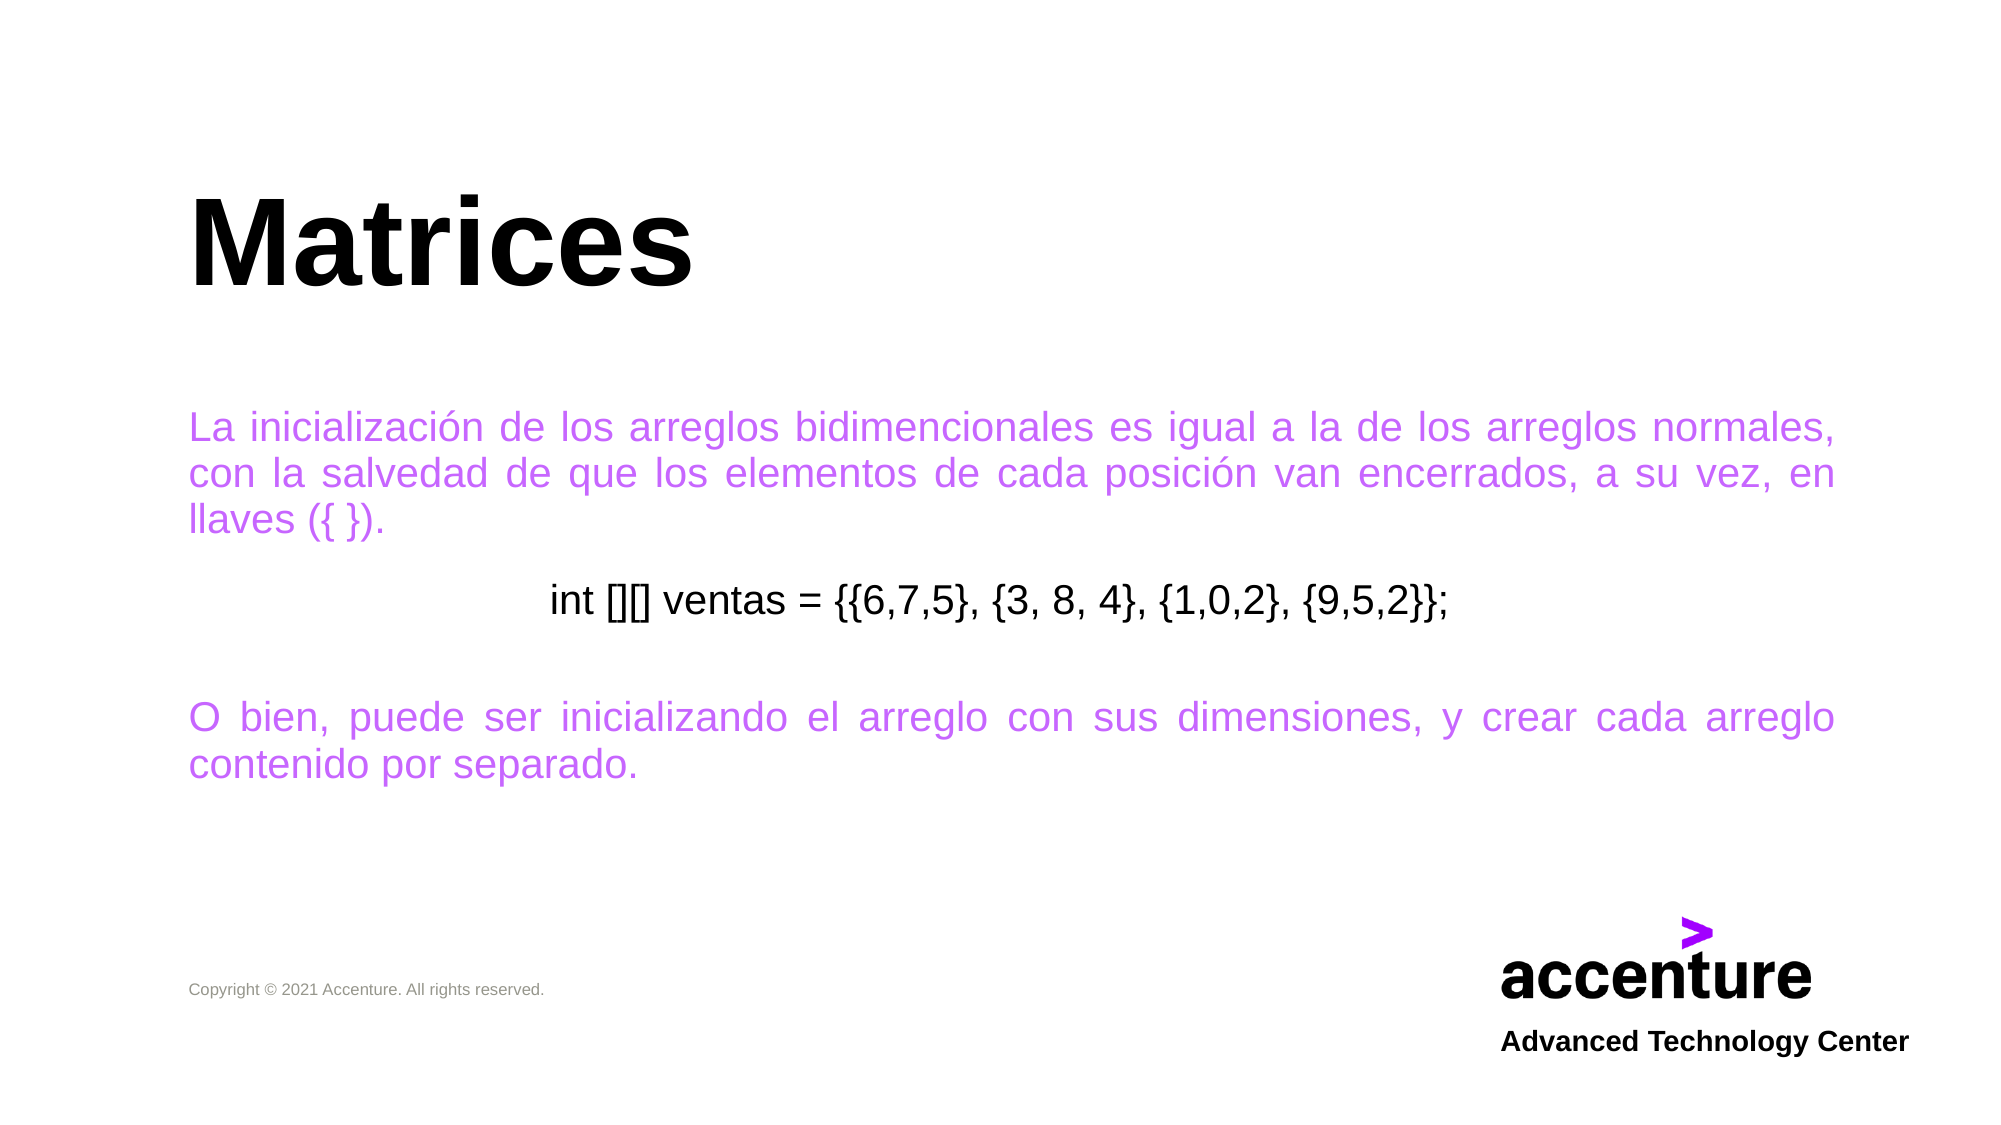

# Matrices
La inicialización de los arreglos bidimencionales es igual a la de los arreglos normales, con la salvedad de que los elementos de cada posición van encerrados, a su vez, en llaves ({ }).
int [][] ventas = {{6,7,5}, {3, 8, 4}, {1,0,2}, {9,5,2}};
O bien, puede ser inicializando el arreglo con sus dimensiones, y crear cada arreglo contenido por separado.